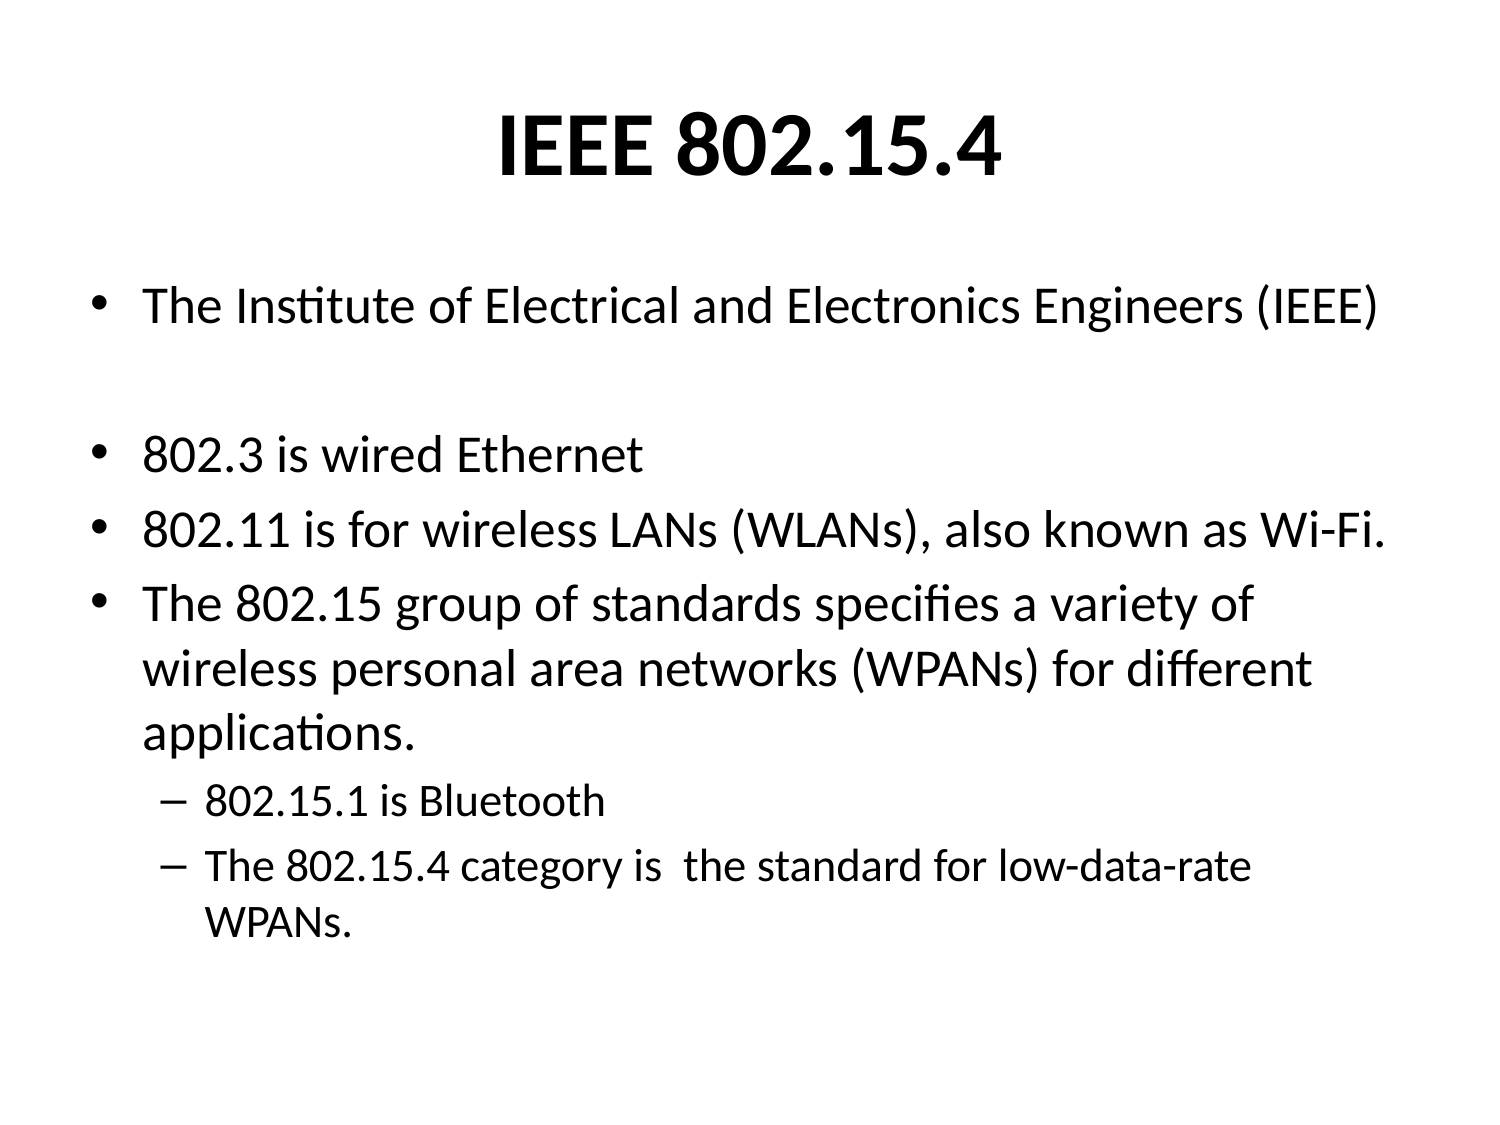

# IEEE 802.15.4
The Institute of Electrical and Electronics Engineers (IEEE)

802.3 is wired Ethernet
802.11 is for wireless LANs (WLANs), also known as Wi-Fi.
The 802.15 group of standards specifies a variety of wireless personal area networks (WPANs) for different applications.
802.15.1 is Bluetooth
The 802.15.4 category is  the standard for low-data-rate WPANs.